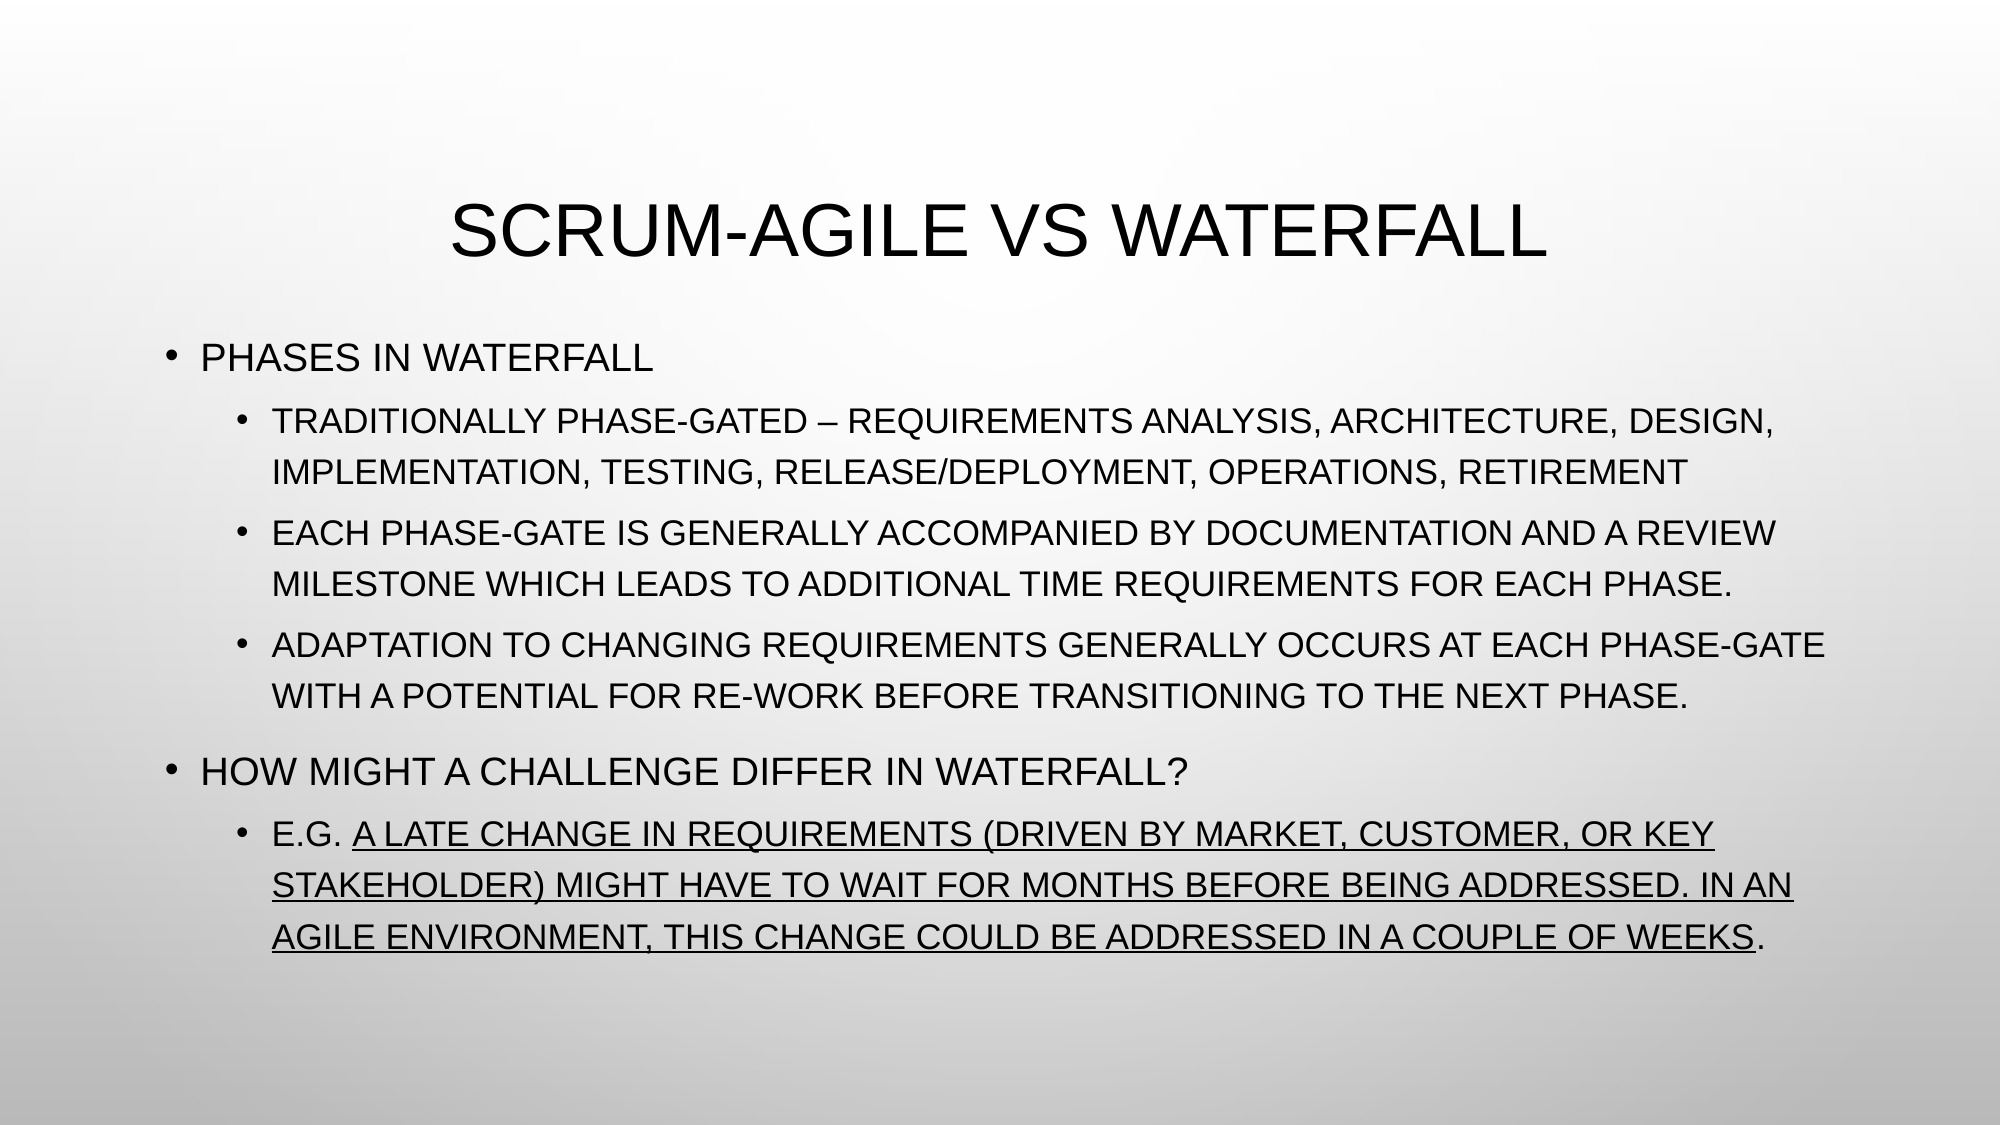

# Scrum-Agile vs Waterfall
Phases in Waterfall
Traditionally phase-gated – Requirements Analysis, Architecture, Design, Implementation, Testing, Release/Deployment, Operations, Retirement
Each phase-gate is generally accompanied by documentation and a review milestone which leads to additional time requirements for each phase.
Adaptation to changing requirements generally occurs at each phase-gate with a potential for re-work before transitioning to the next phase.
How might a challenge differ in waterfall?
E.g. A late change in requirements (driven by market, customer, or key stakeholder) might have to wait for months before being addressed. In an agile environment, this change could be addressed in a couple of weeks.